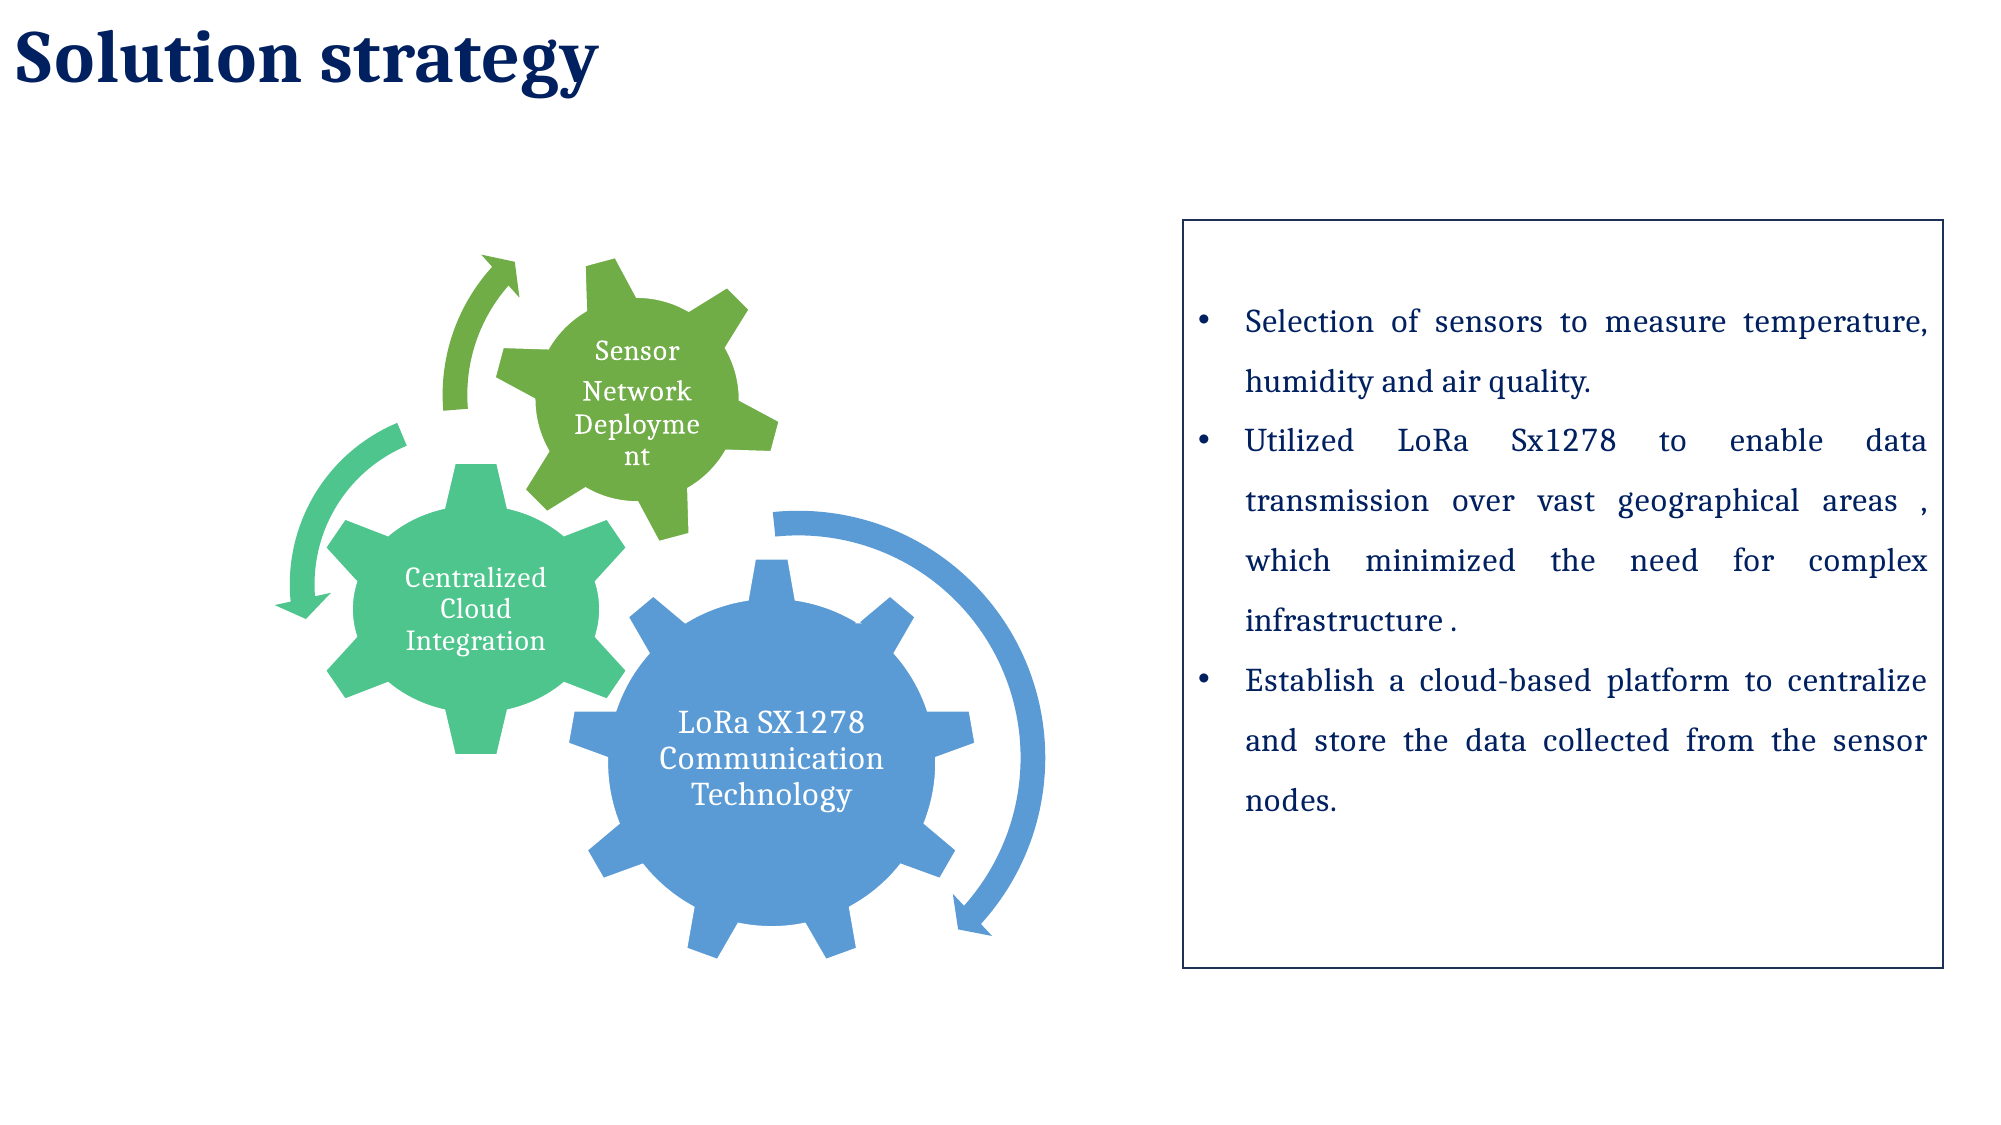

Solution strategy
LoRa SX1278 Communication Technology
Centralized Cloud Integration
Sensor Network Deployment

Selection of sensors to measure temperature, humidity and air quality.
Utilized LoRa Sx1278 to enable data transmission over vast geographical areas , which minimized the need for complex infrastructure .
Establish a cloud-based platform to centralize and store the data collected from the sensor nodes.